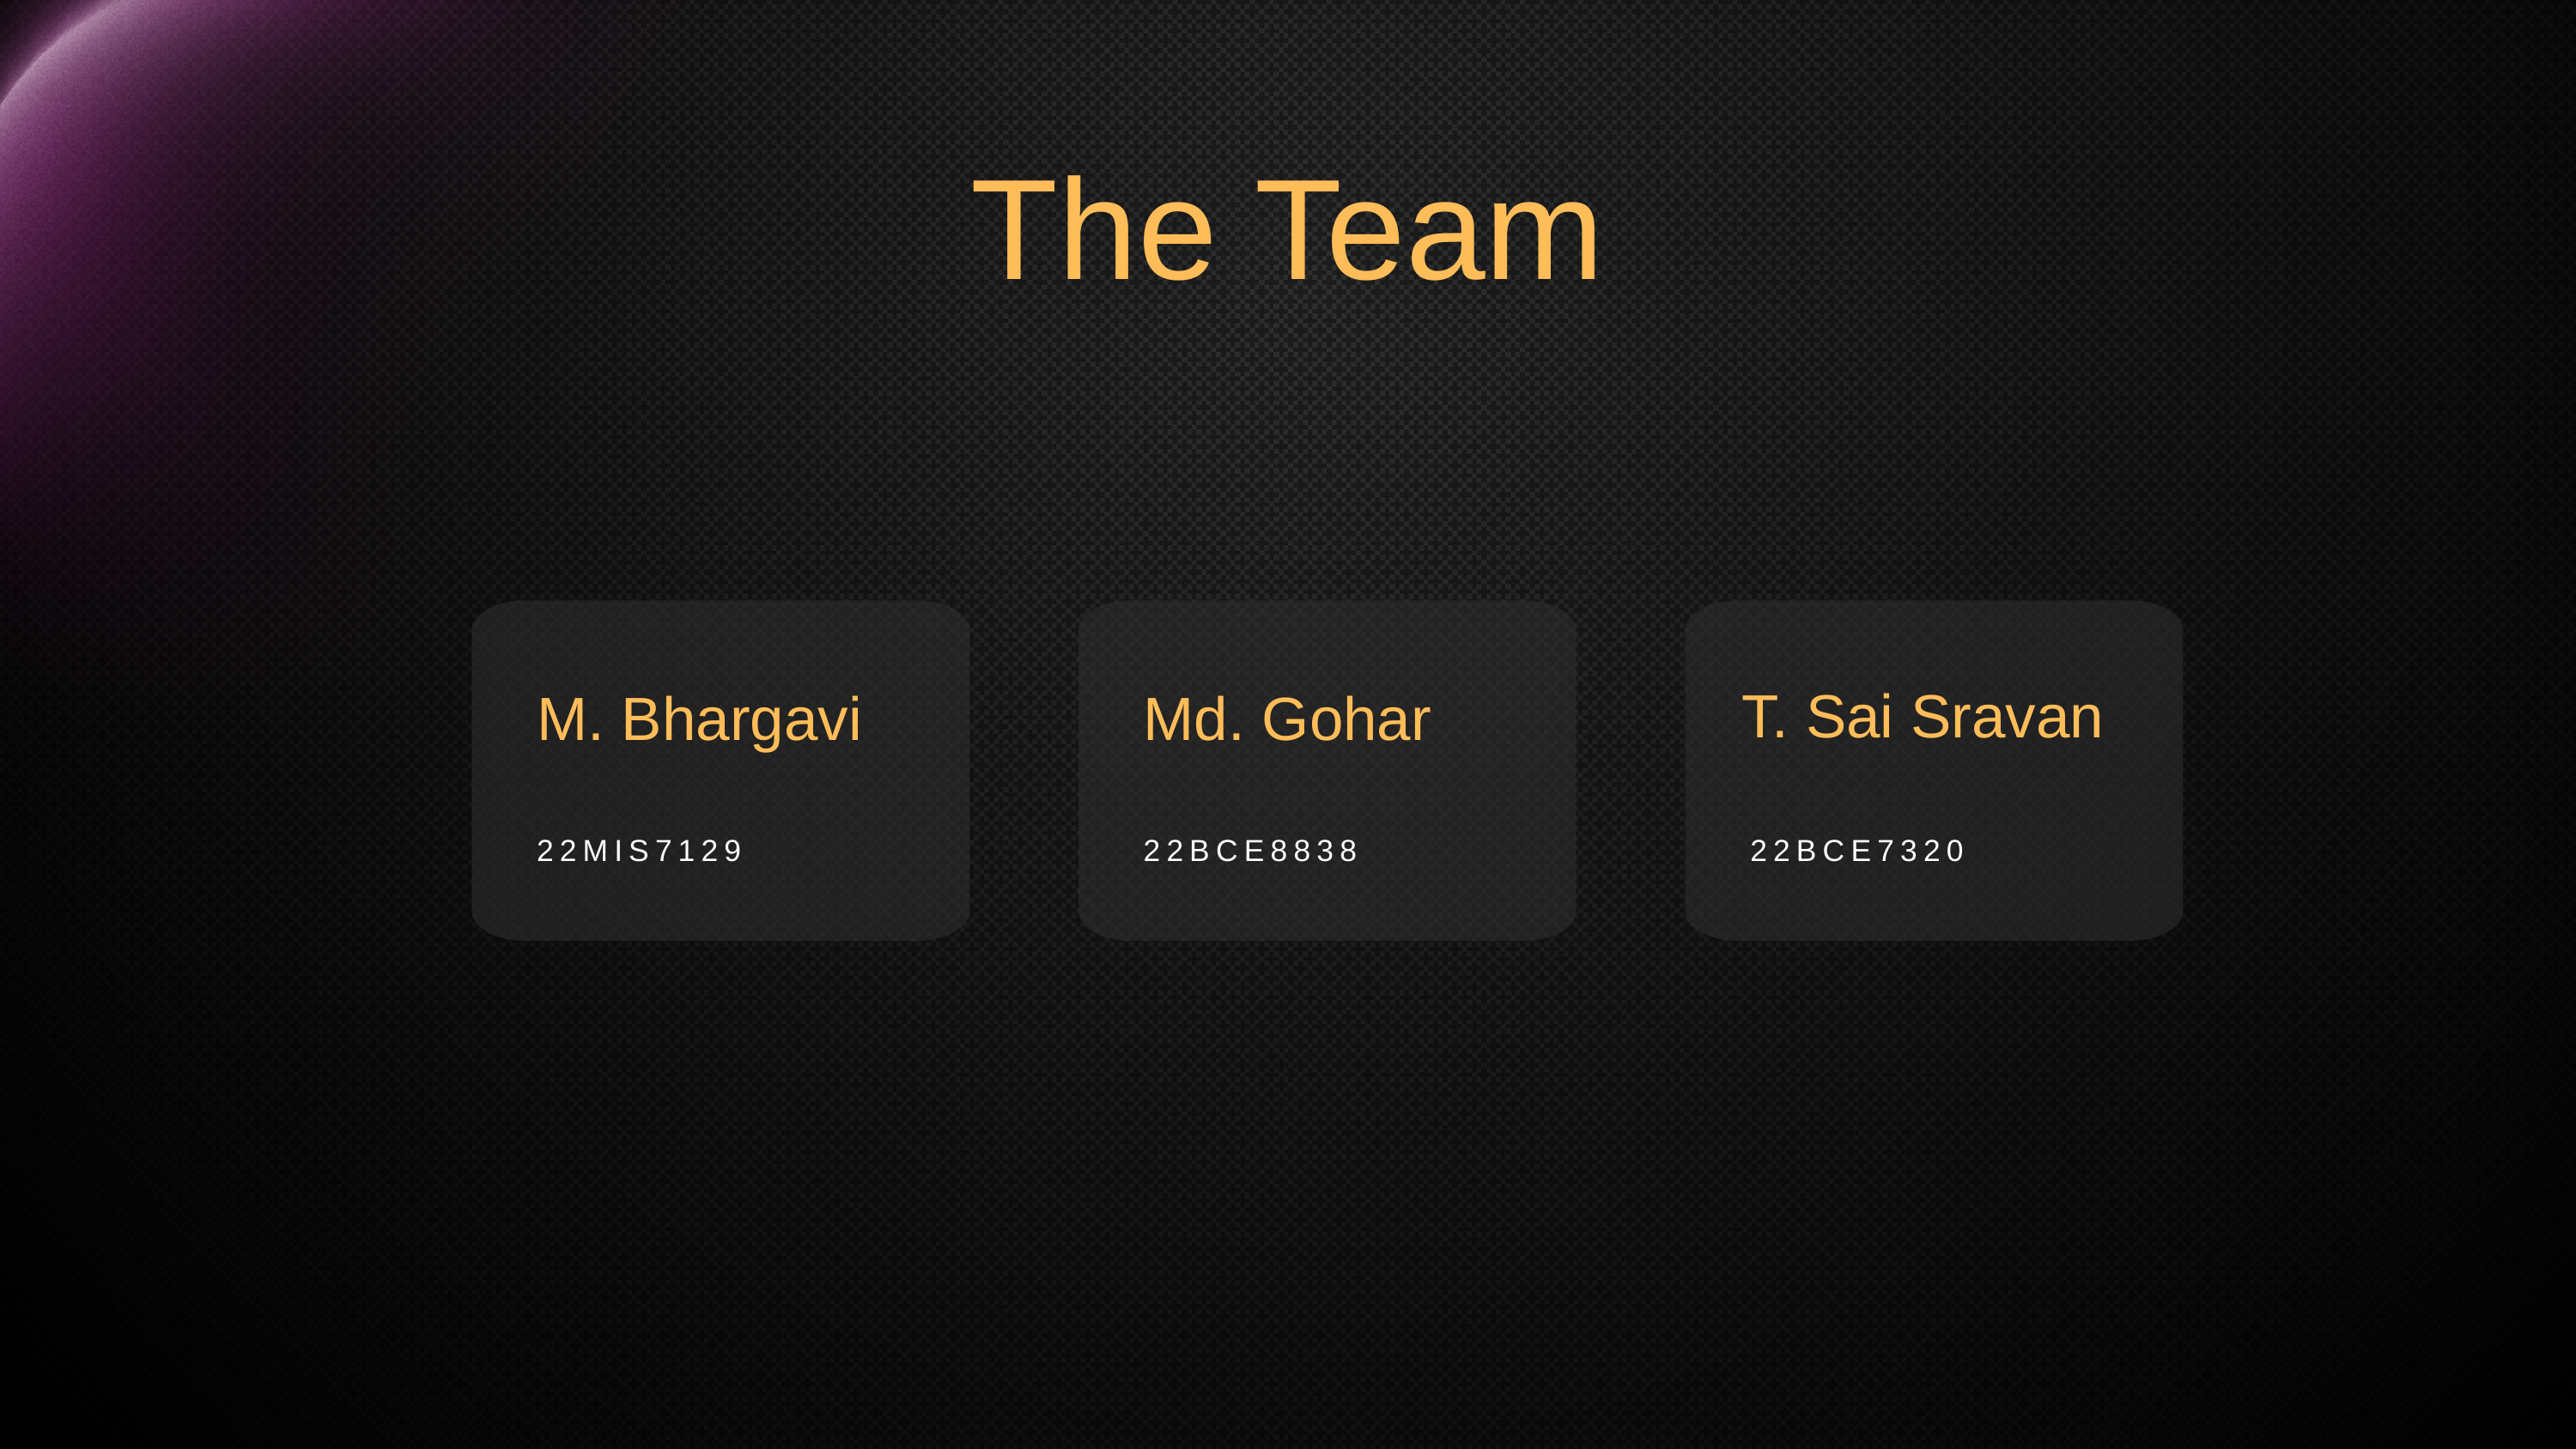

The Team

T. Sai Sravan
M. Bhargavi
Md. Gohar
22MIS7129
22BCE8838
22BCE7320